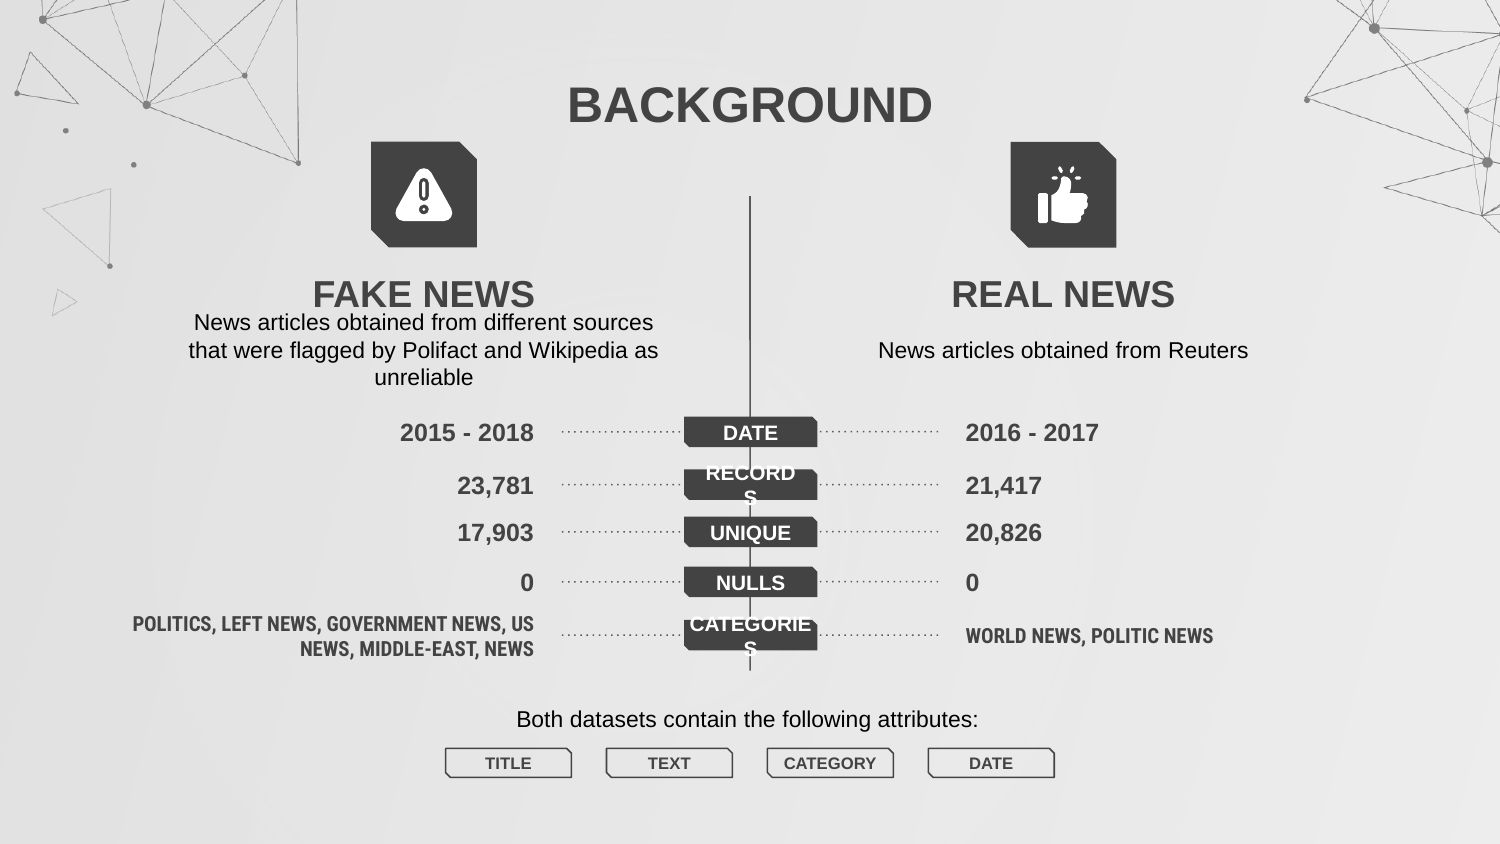

# BACKGROUND

FAKE NEWS
REAL NEWS
News articles obtained from different sources that were flagged by Polifact and Wikipedia as unreliable
News articles obtained from Reuters
2015 - 2018
2016 - 2017
DATE
23,781
21,417
RECORDS
17,903
20,826
UNIQUE
0
0
NULLS
POLITICS, LEFT NEWS, GOVERNMENT NEWS, US NEWS, MIDDLE-EAST, NEWS
WORLD NEWS, POLITIC NEWS
CATEGORIES
Both datasets contain the following attributes:
TITLE
TEXT
CATEGORY
DATE